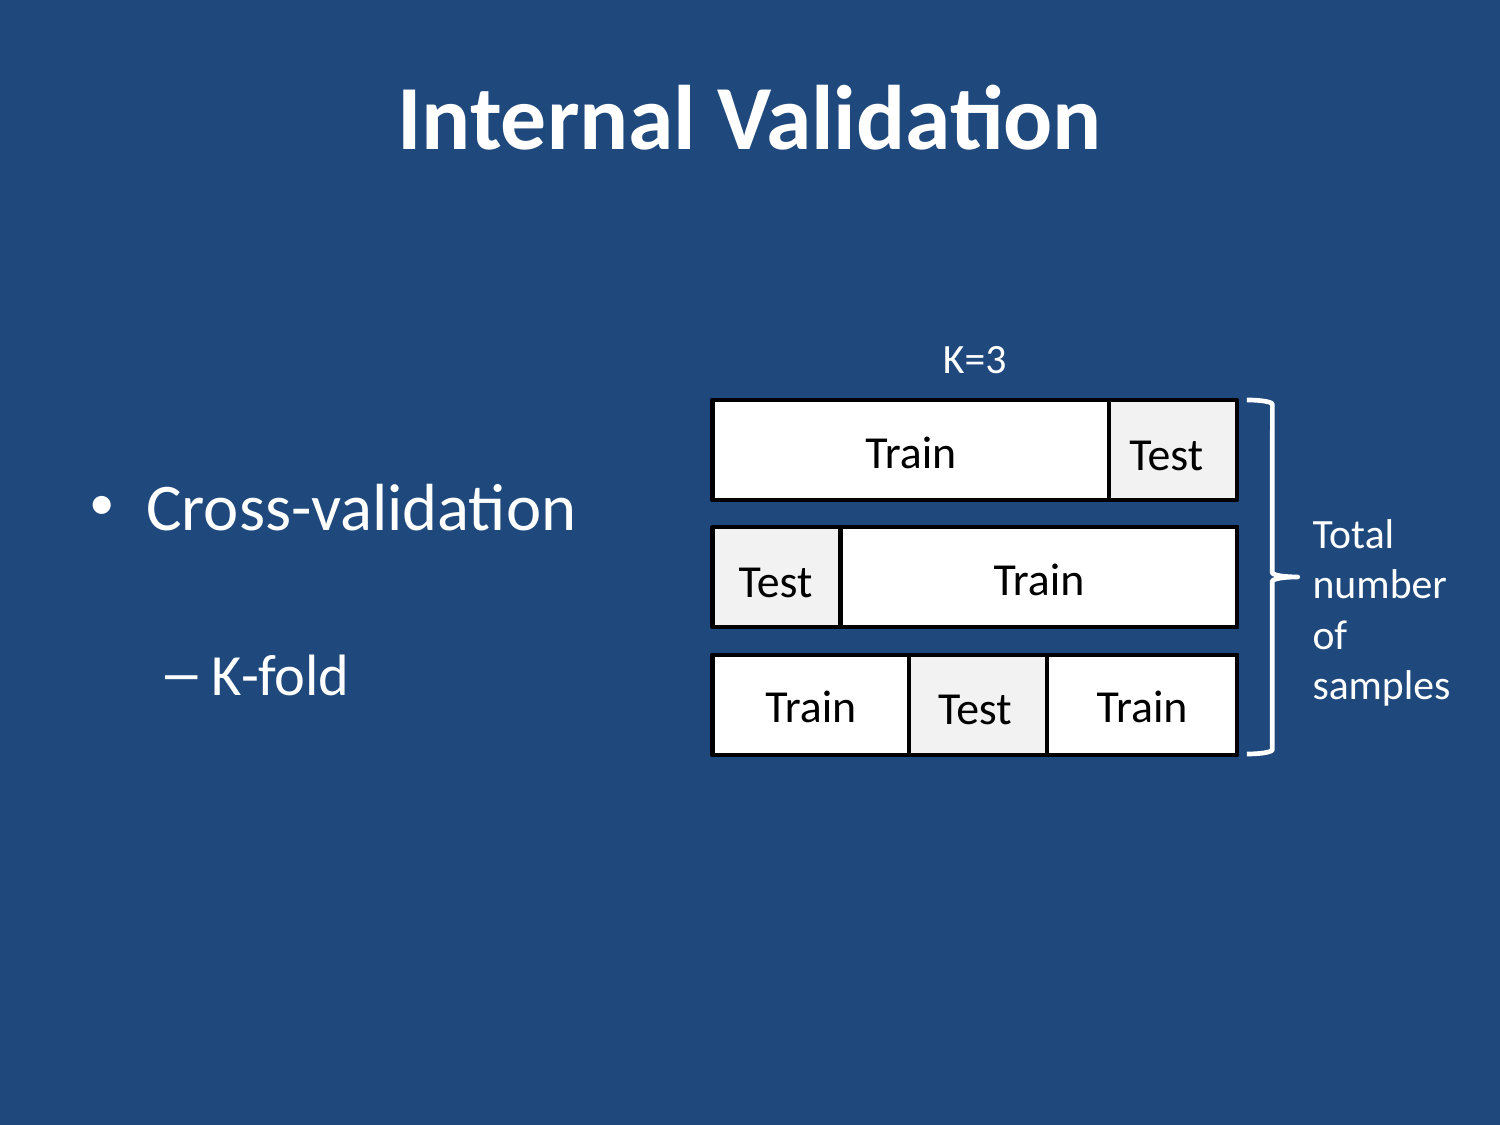

# Internal Validation
Split-sample
Training
Test (validation)
Cross-validation
Leave-one-out
K-fold
Jack-knife
Bootstrap
Random subsample
K=3
                                  Test
Train

Total number of samples
 Test                      Test
Train
 Test
Train
Train